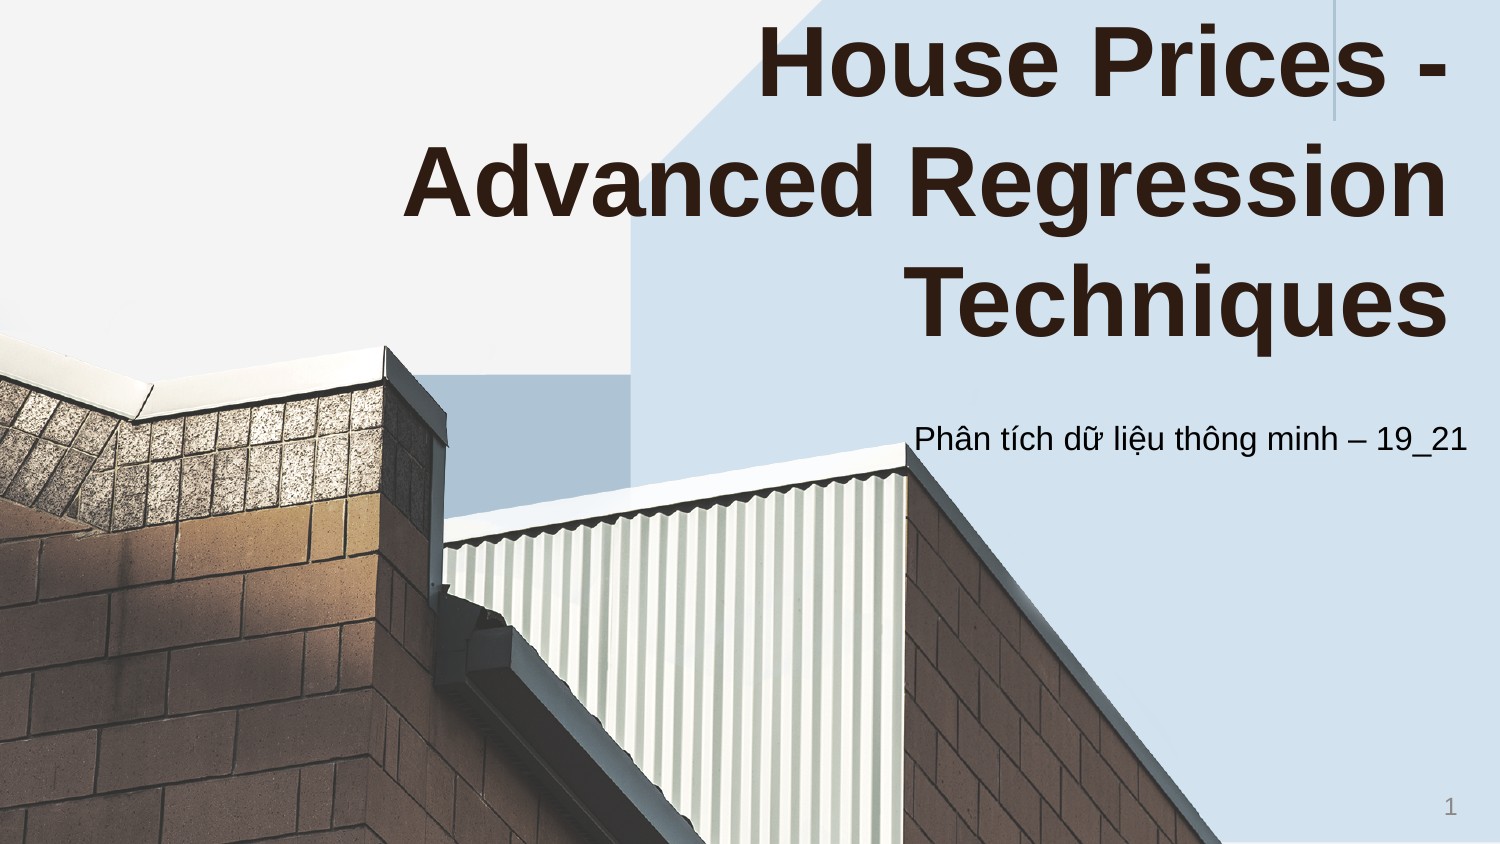

# House Prices - Advanced Regression Techniques
Phân tích dữ liệu thông minh – 19_21
1